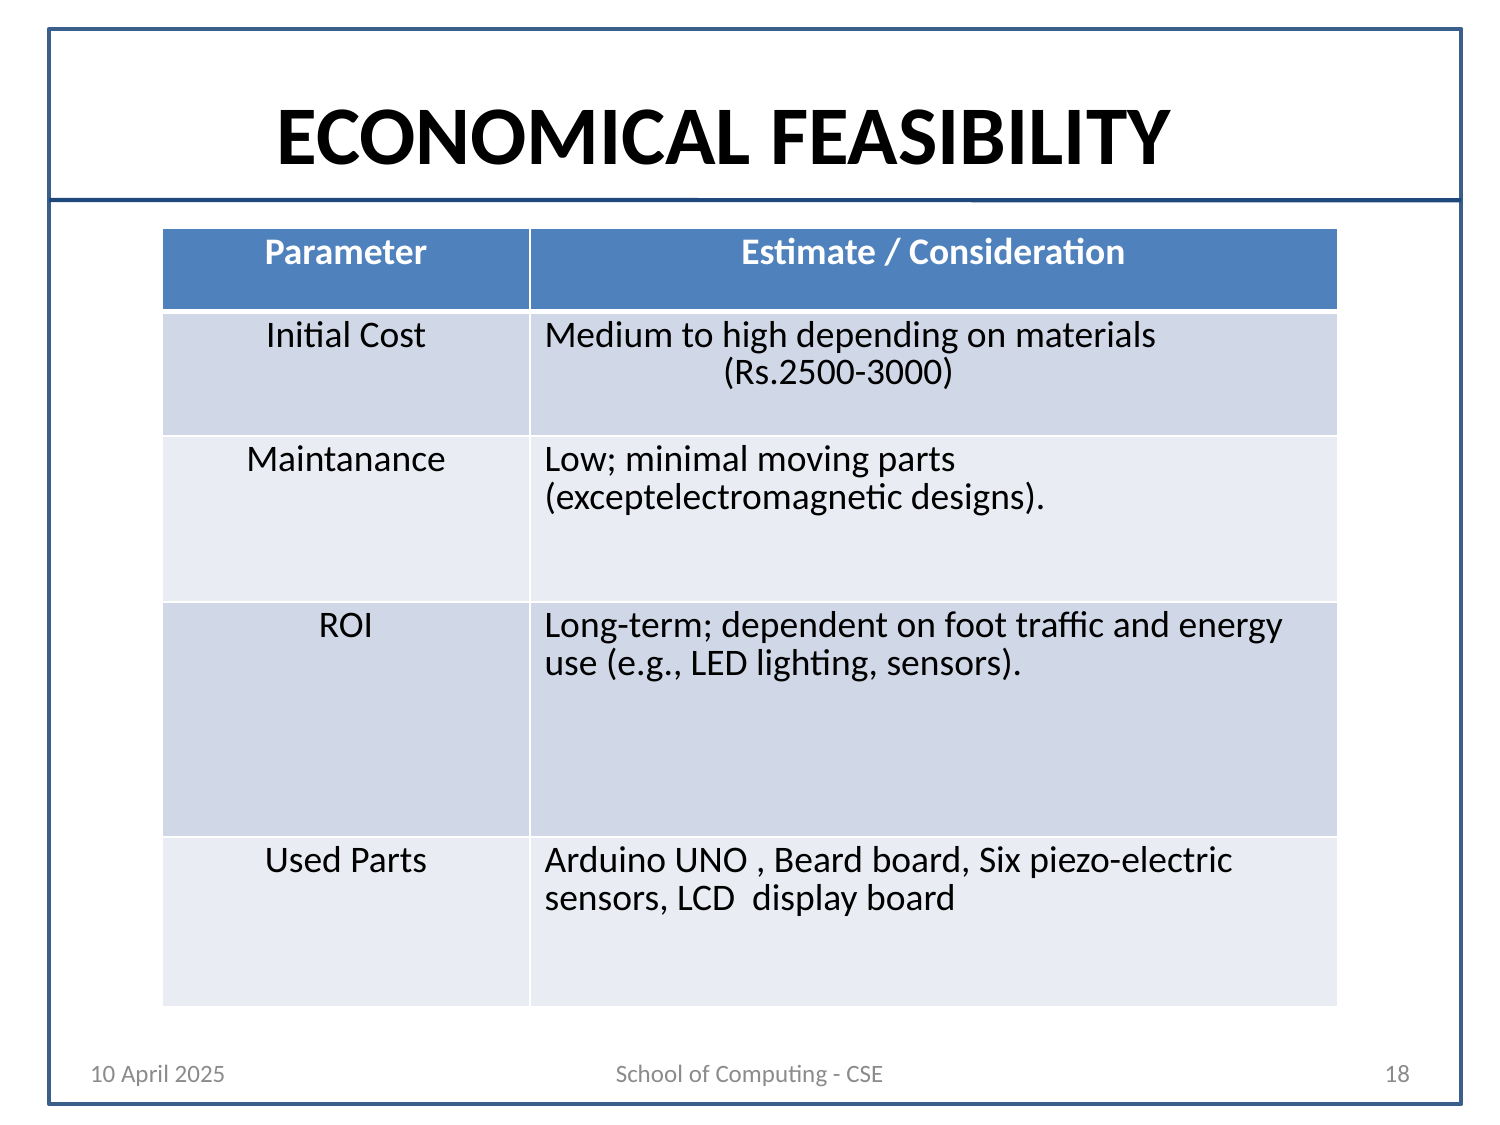

# ECONOMICAL FEASIBILITY
| Parameter | Estimate / Consideration |
| --- | --- |
| Initial Cost | Medium to high depending on materials (Rs.2500-3000) |
| Maintanance | Low; minimal moving parts (exceptelectromagnetic designs). |
| ROI | Long-term; dependent on foot traffic and energy use (e.g., LED lighting, sensors). |
| Used Parts | Arduino UNO , Beard board, Six piezo-electric sensors, LCD display board |
|  |  |
| --- | --- |
|  |  |
|  |  |
|  |  |
|  |  |
10 April 2025
School of Computing - CSE
18